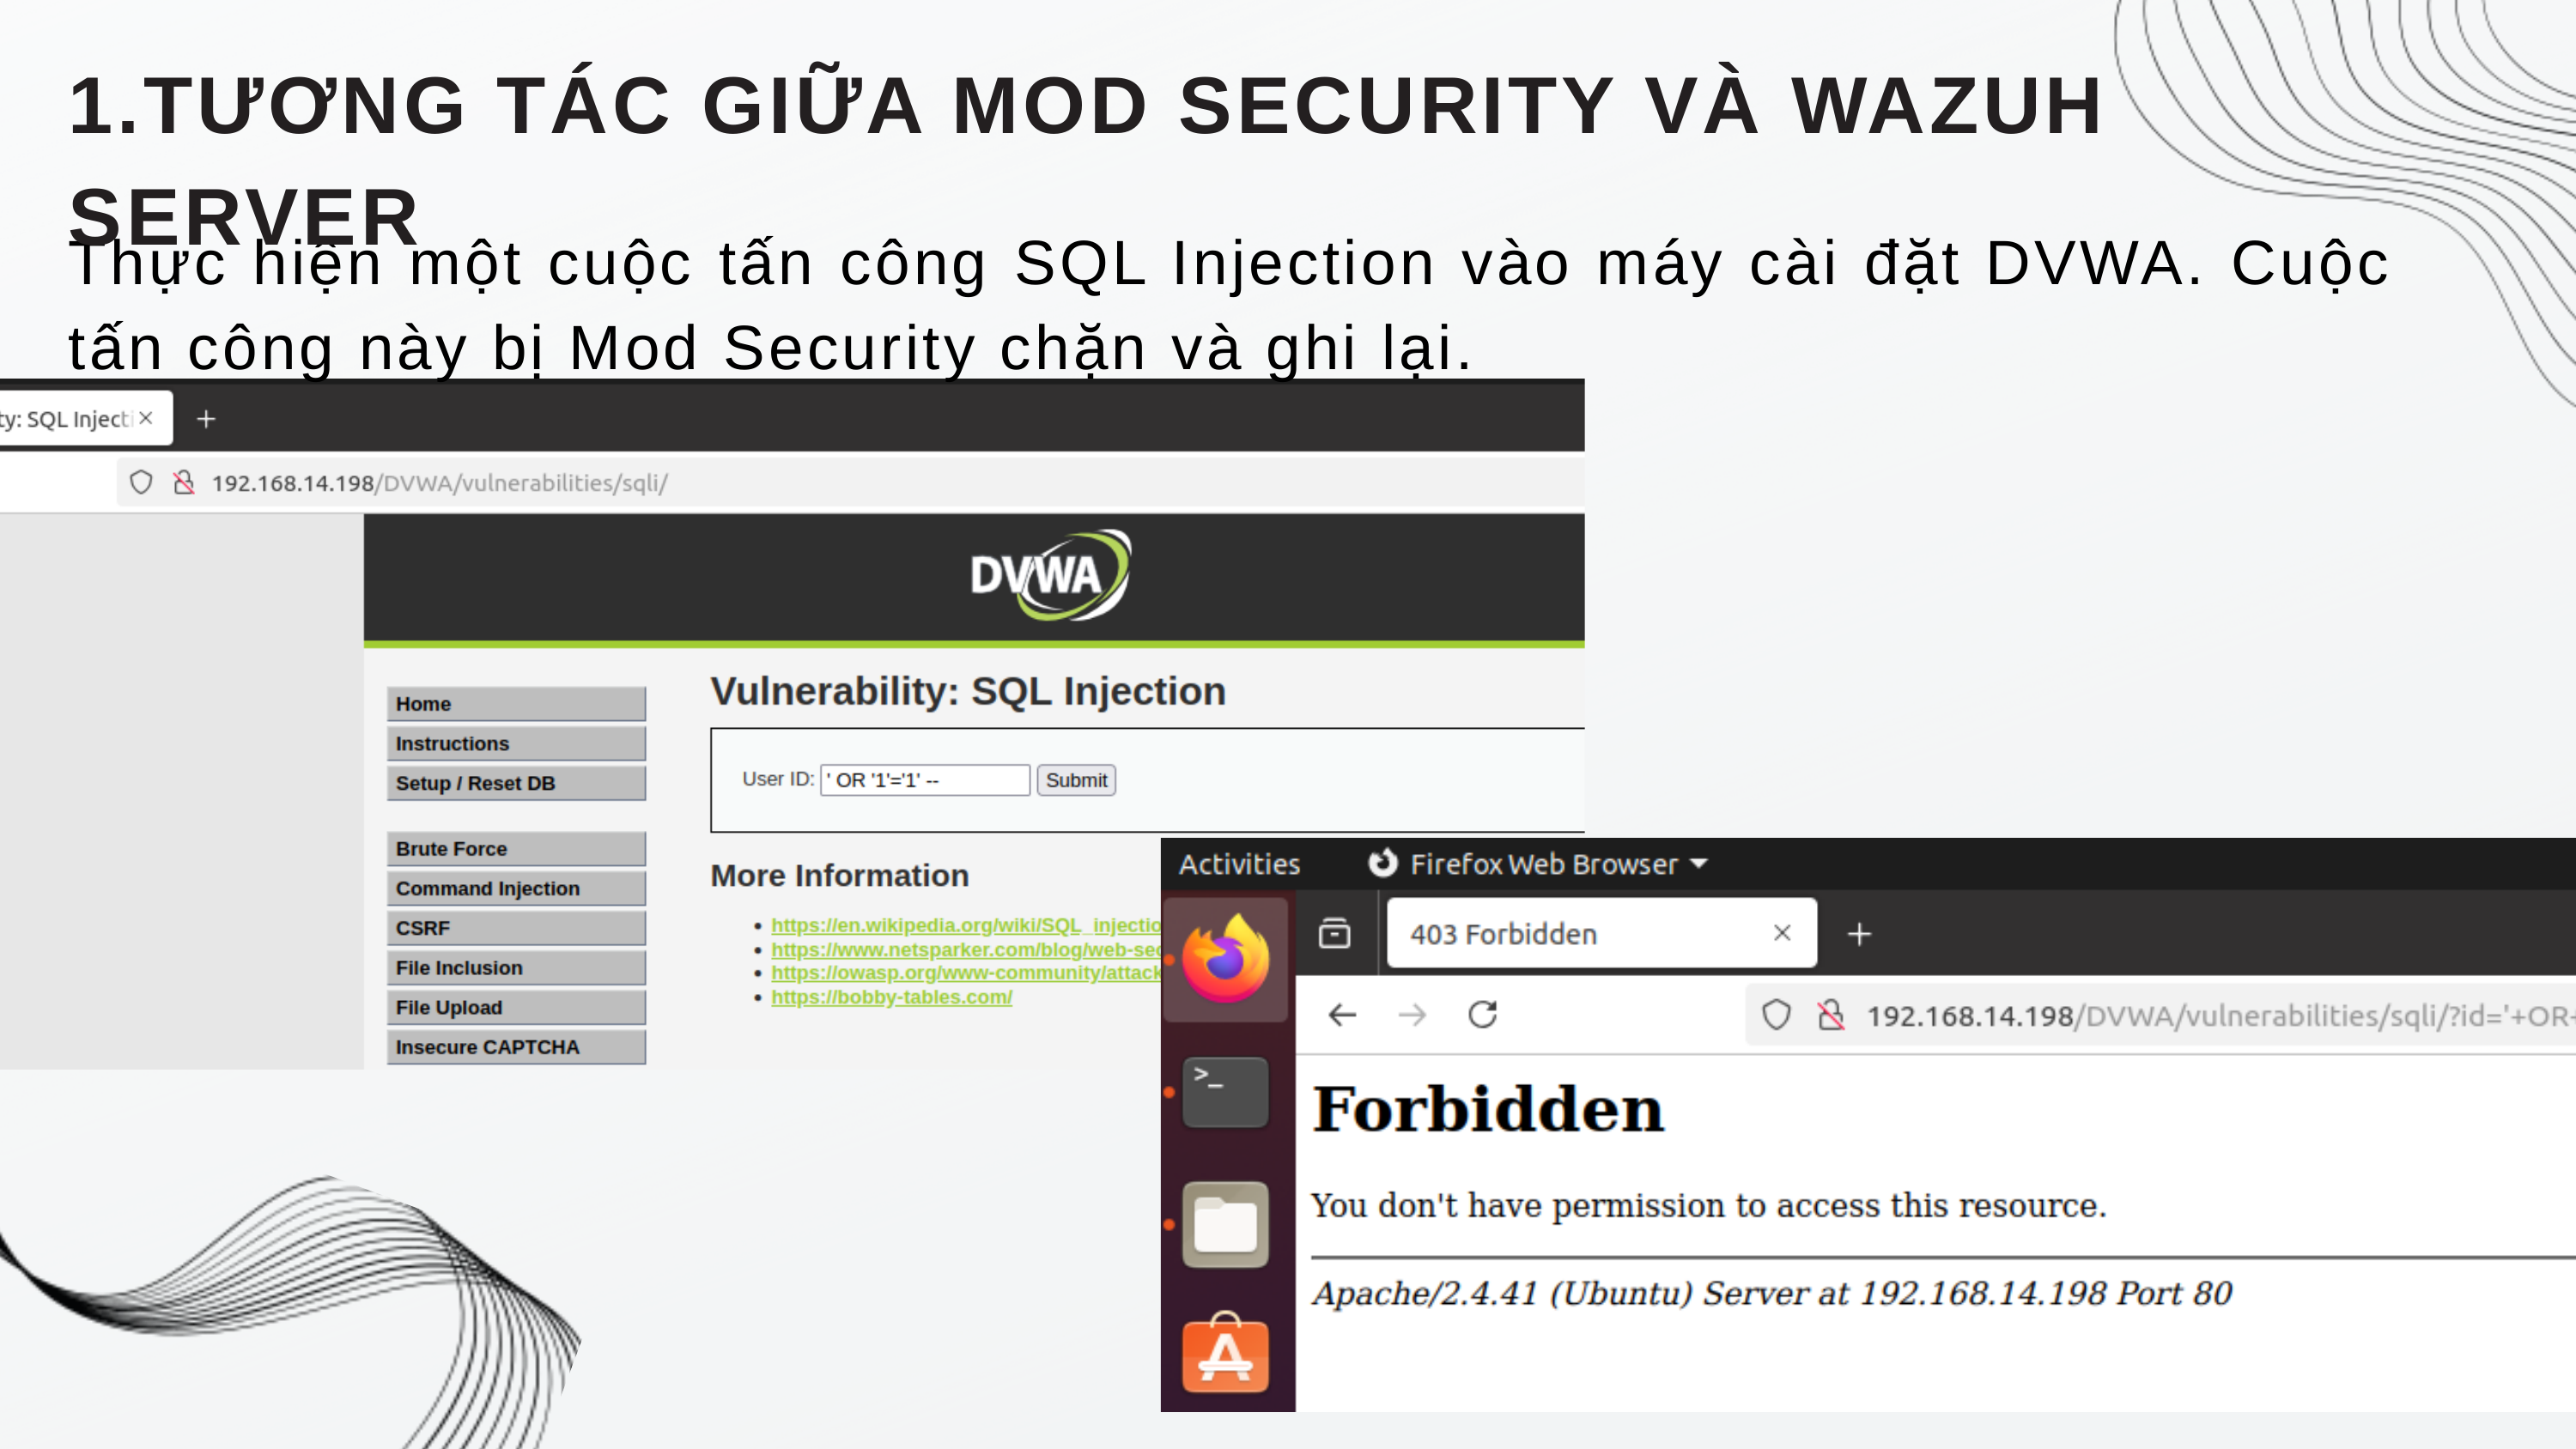

1.TƯƠNG TÁC GIỮA MOD SECURITY VÀ WAZUH SERVER
Thực hiện một cuộc tấn công SQL Injection vào máy cài đặt DVWA. Cuộc tấn công này bị Mod Security chặn và ghi lại.